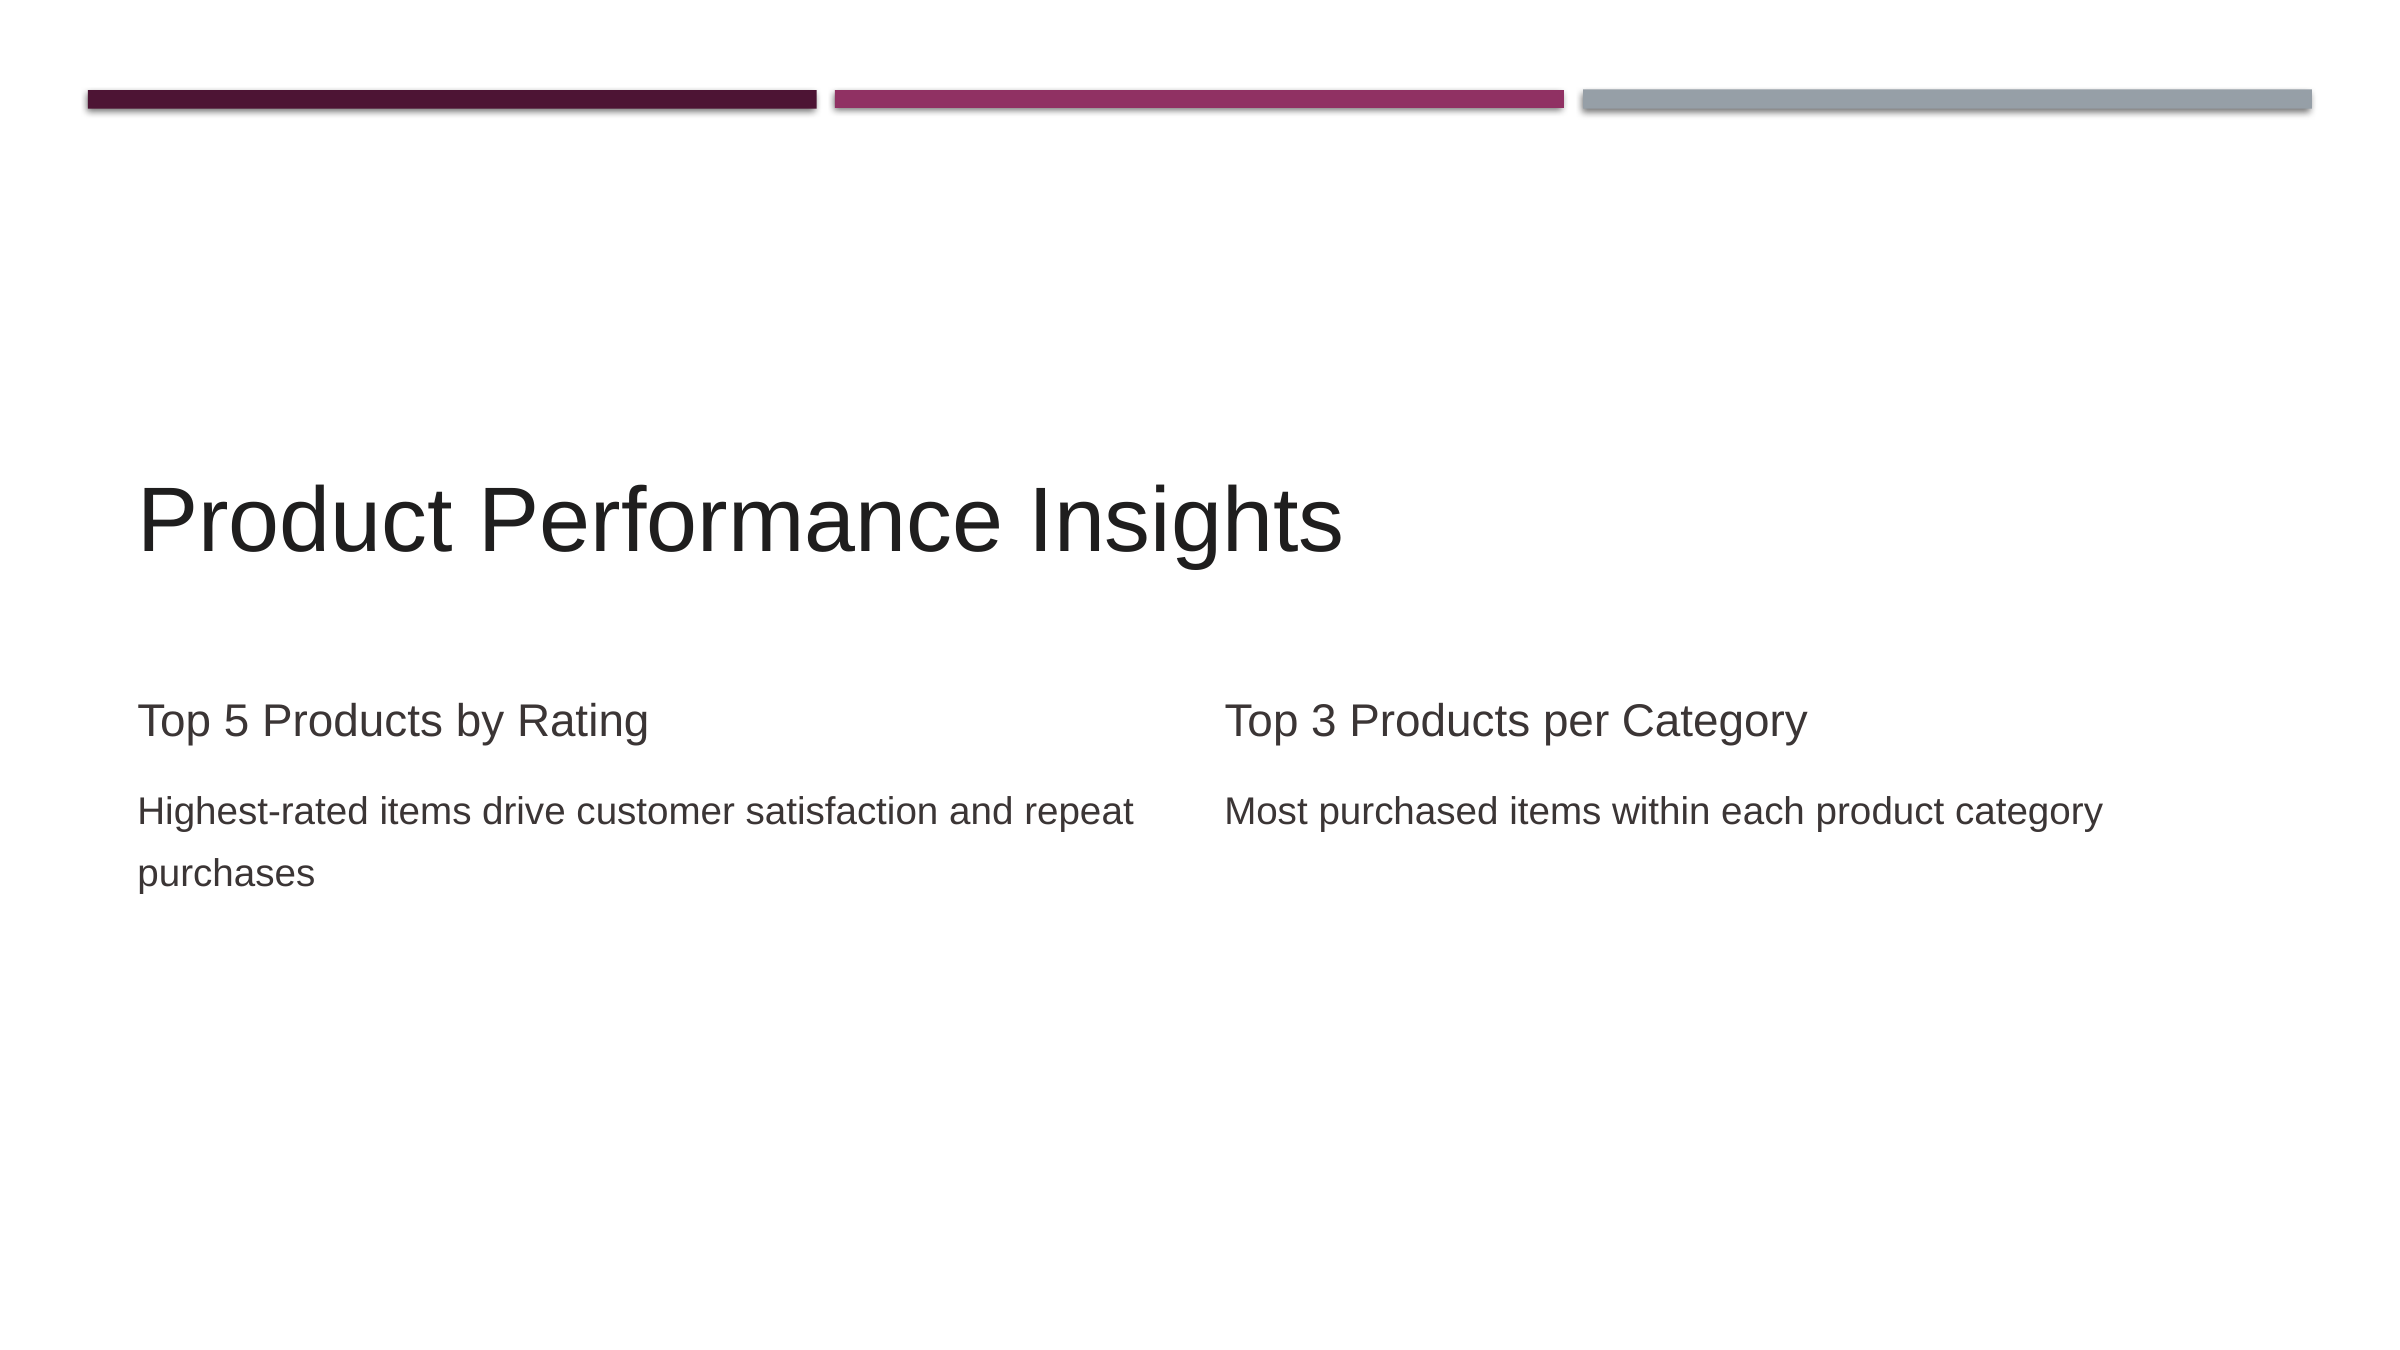

Product Performance Insights
Top 5 Products by Rating
Top 3 Products per Category
Highest-rated items drive customer satisfaction and repeat purchases
Most purchased items within each product category